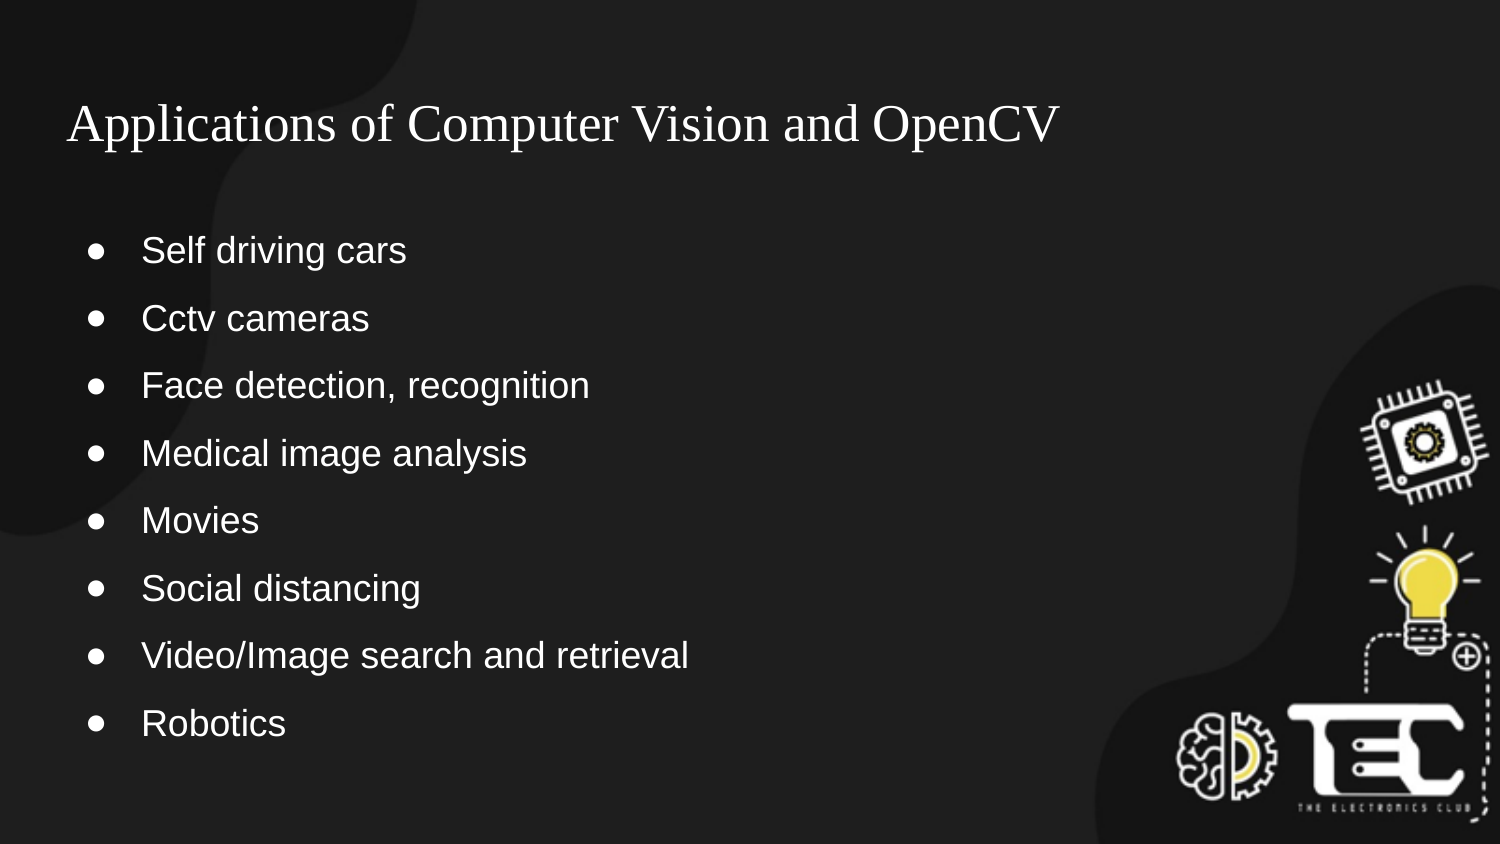

# Applications of Computer Vision and OpenCV
Self driving cars
Cctv cameras
Face detection, recognition
Medical image analysis
Movies
Social distancing
Video/Image search and retrieval
Robotics